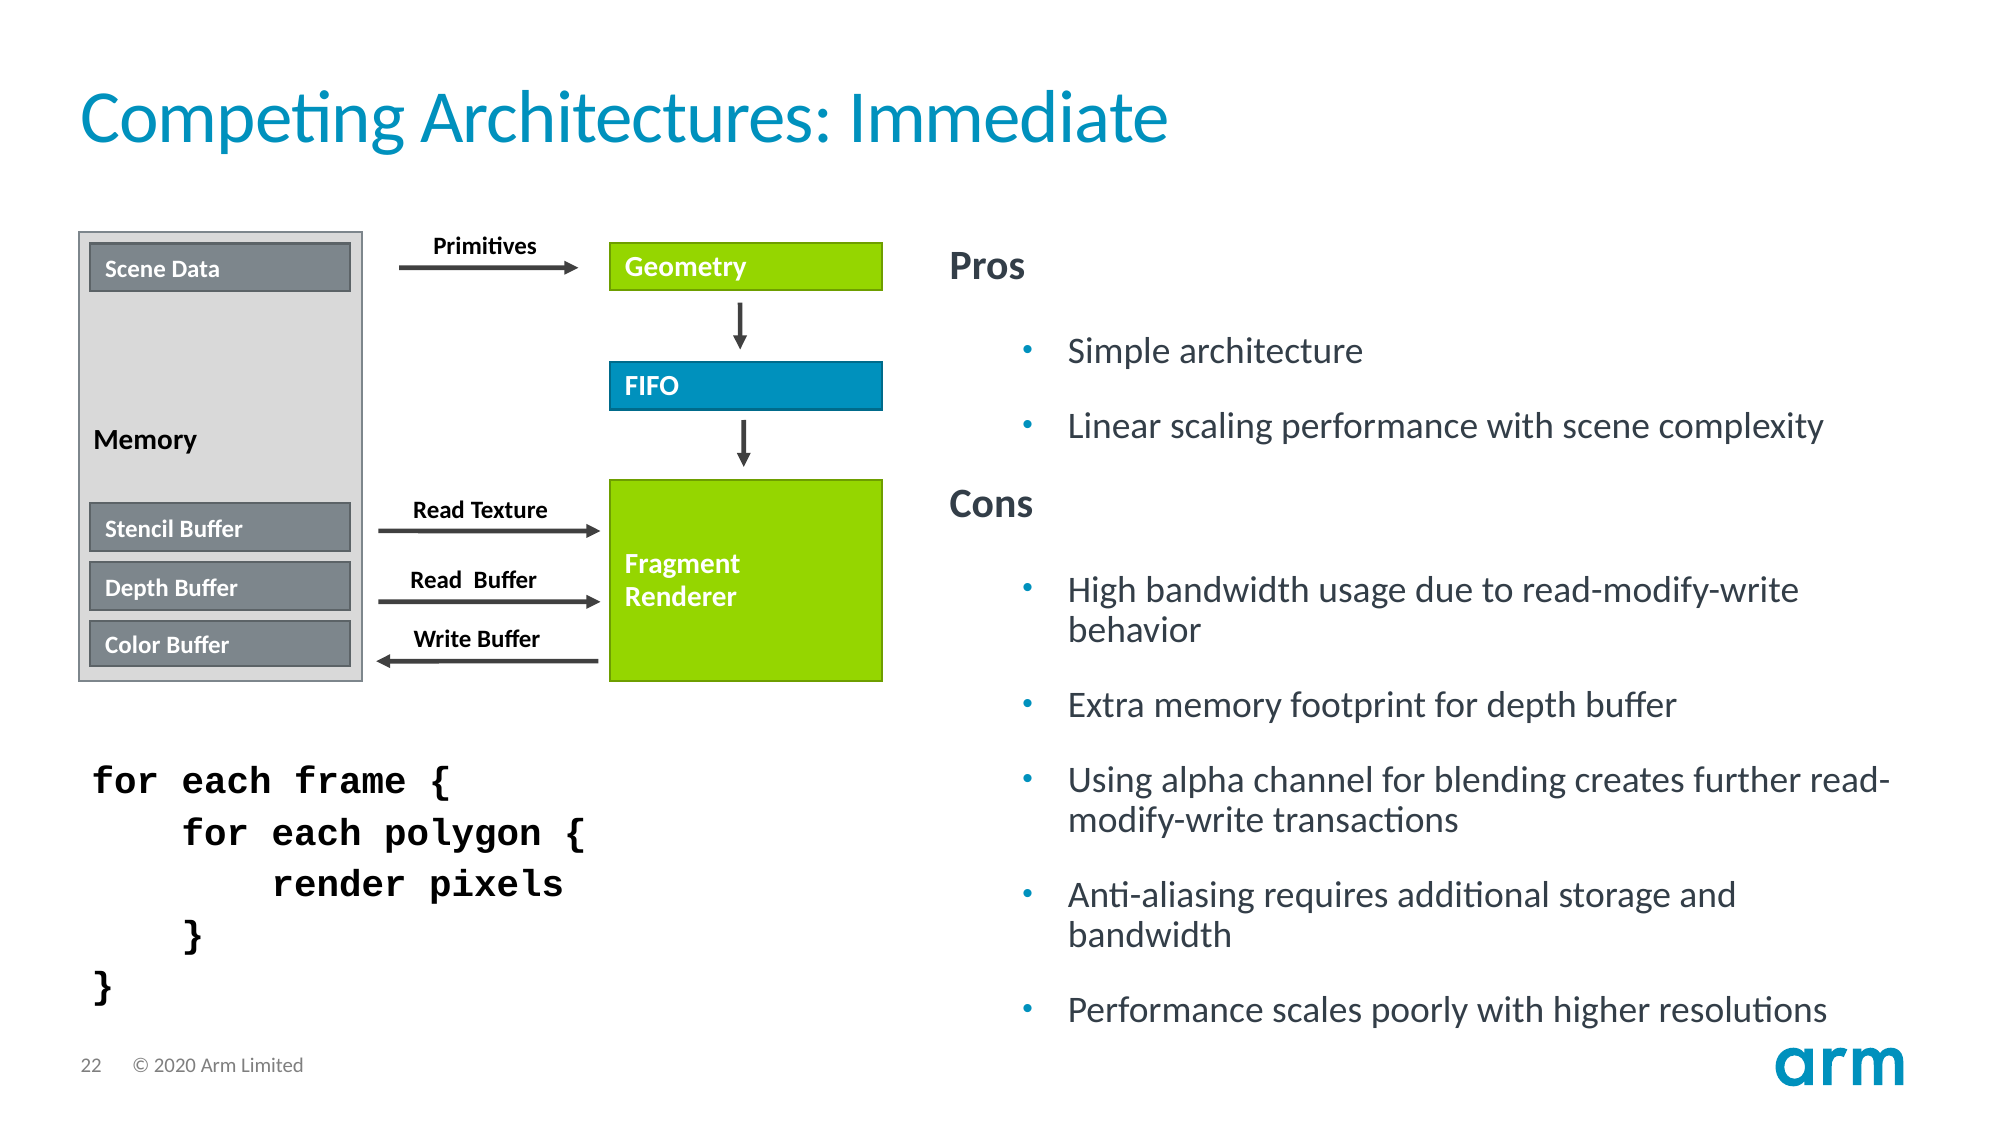

# Competing Architectures: Immediate
Primitives
Memory

Geometry
Scene Data
Pros
Simple architecture
Linear scaling performance with scene complexity
Cons
High bandwidth usage due to read-modify-write behavior
Extra memory footprint for depth buffer
Using alpha channel for blending creates further read-modify-write transactions
Anti-aliasing requires additional storage and bandwidth
Performance scales poorly with higher resolutions

FIFO

Fragment
Renderer
Read Texture
Stencil Buffer

  Read  Buffer
Depth Buffer

Write Buffer
Color Buffer

for each frame {
    for each polygon {
        render pixels
    }
}